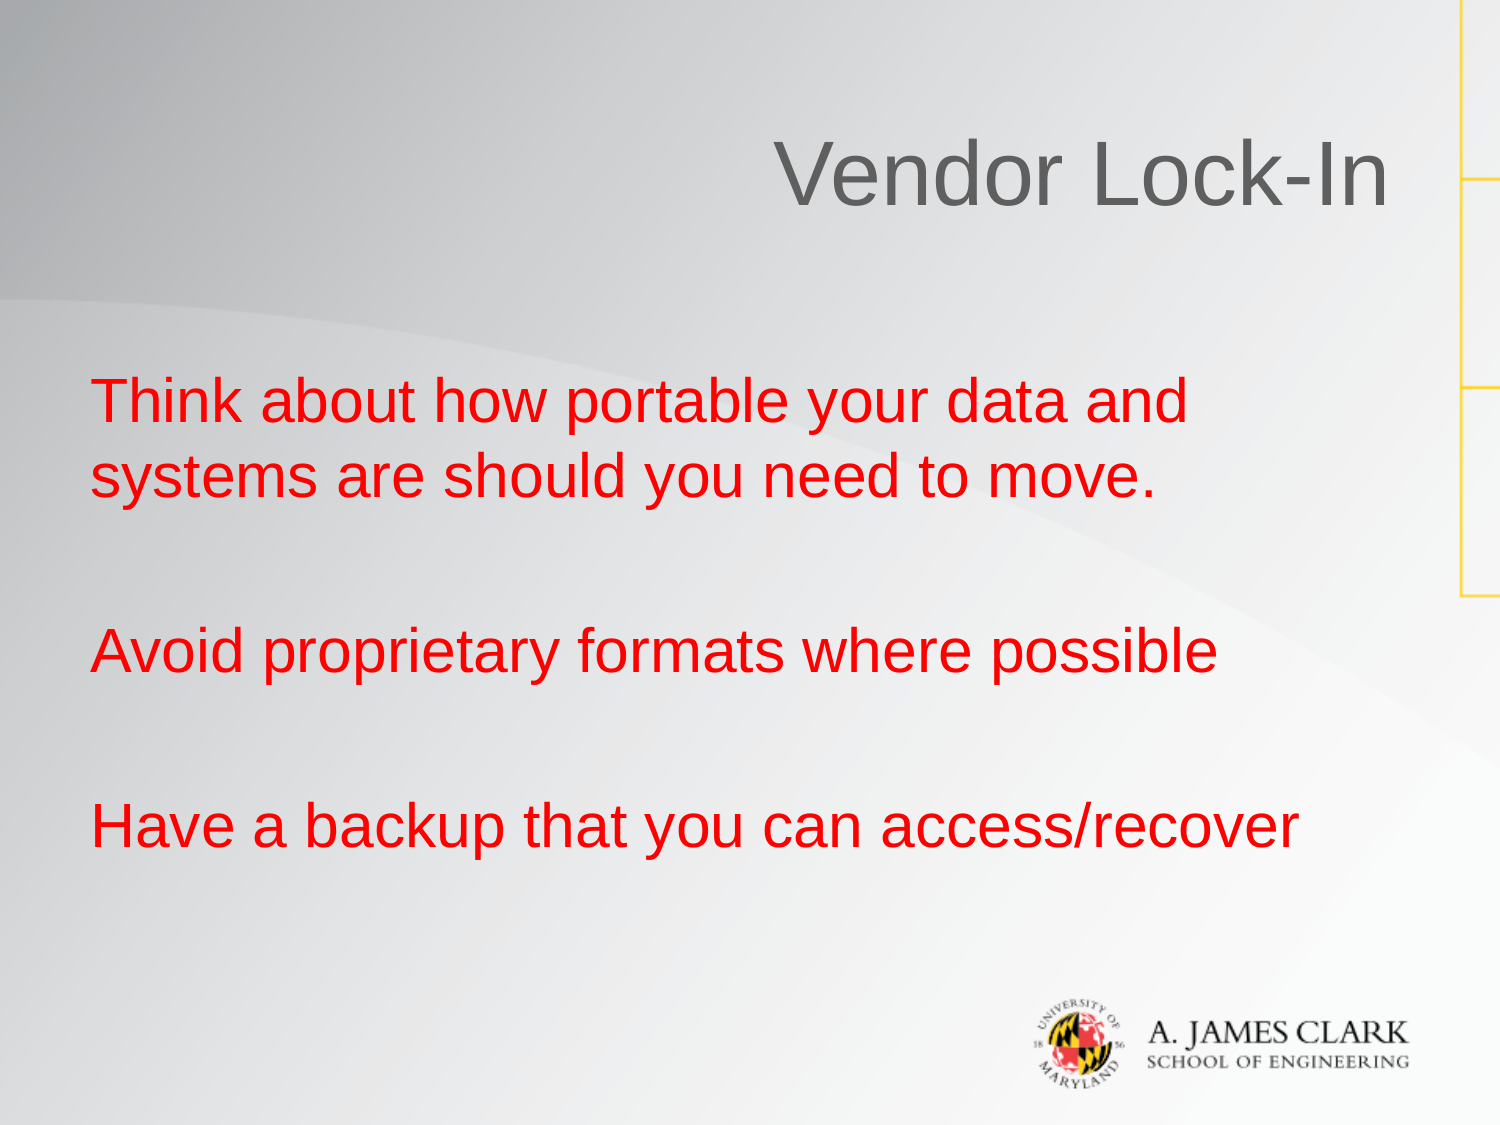

# Vendor Lock-In
Think about how portable your data and systems are should you need to move.

Avoid proprietary formats where possible

Have a backup that you can access/recover